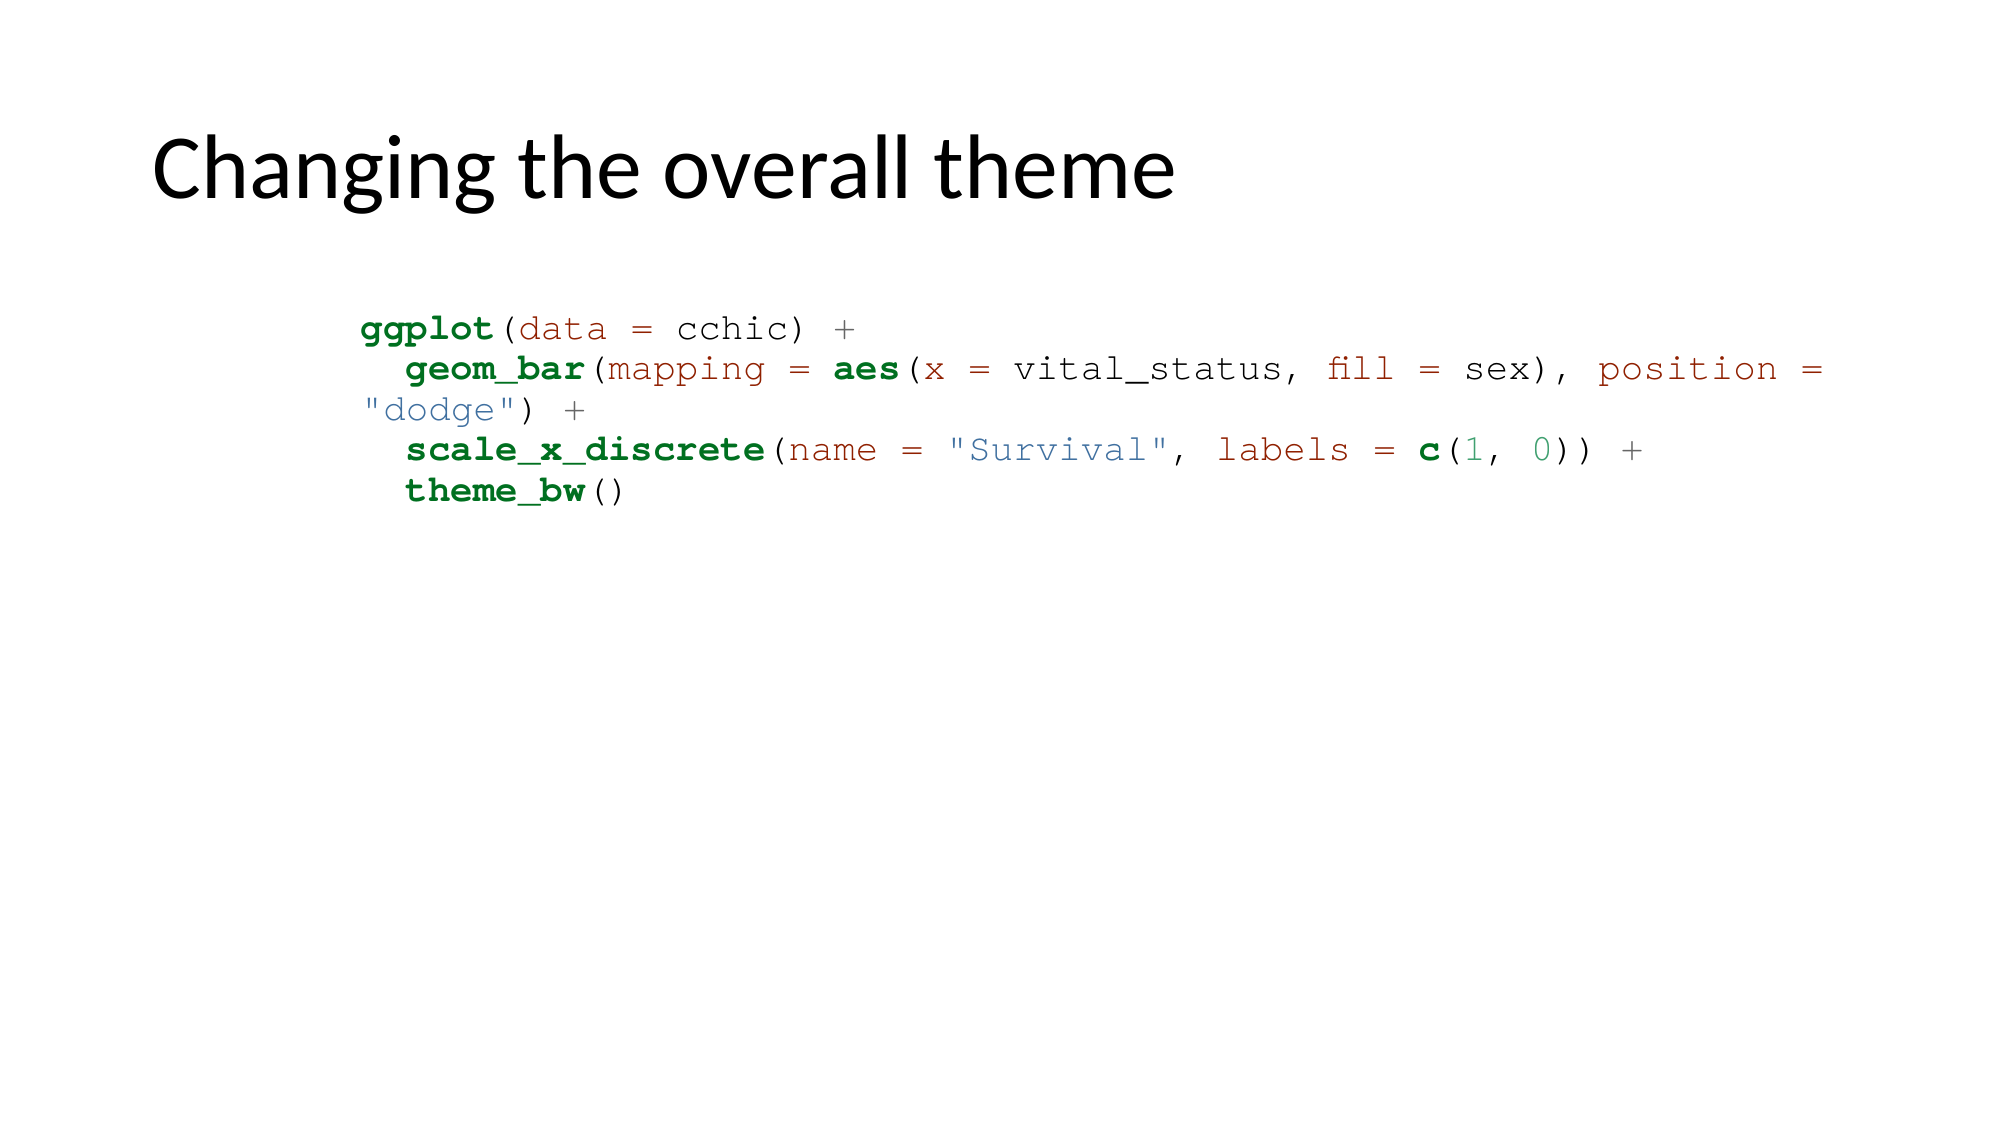

# Changing the overall theme
ggplot(data = cchic) +
  geom_bar(mapping = aes(x = vital_status, fill = sex), position = "dodge") +
  scale_x_discrete(name = "Survival", labels = c(1, 0)) +
  theme_bw()